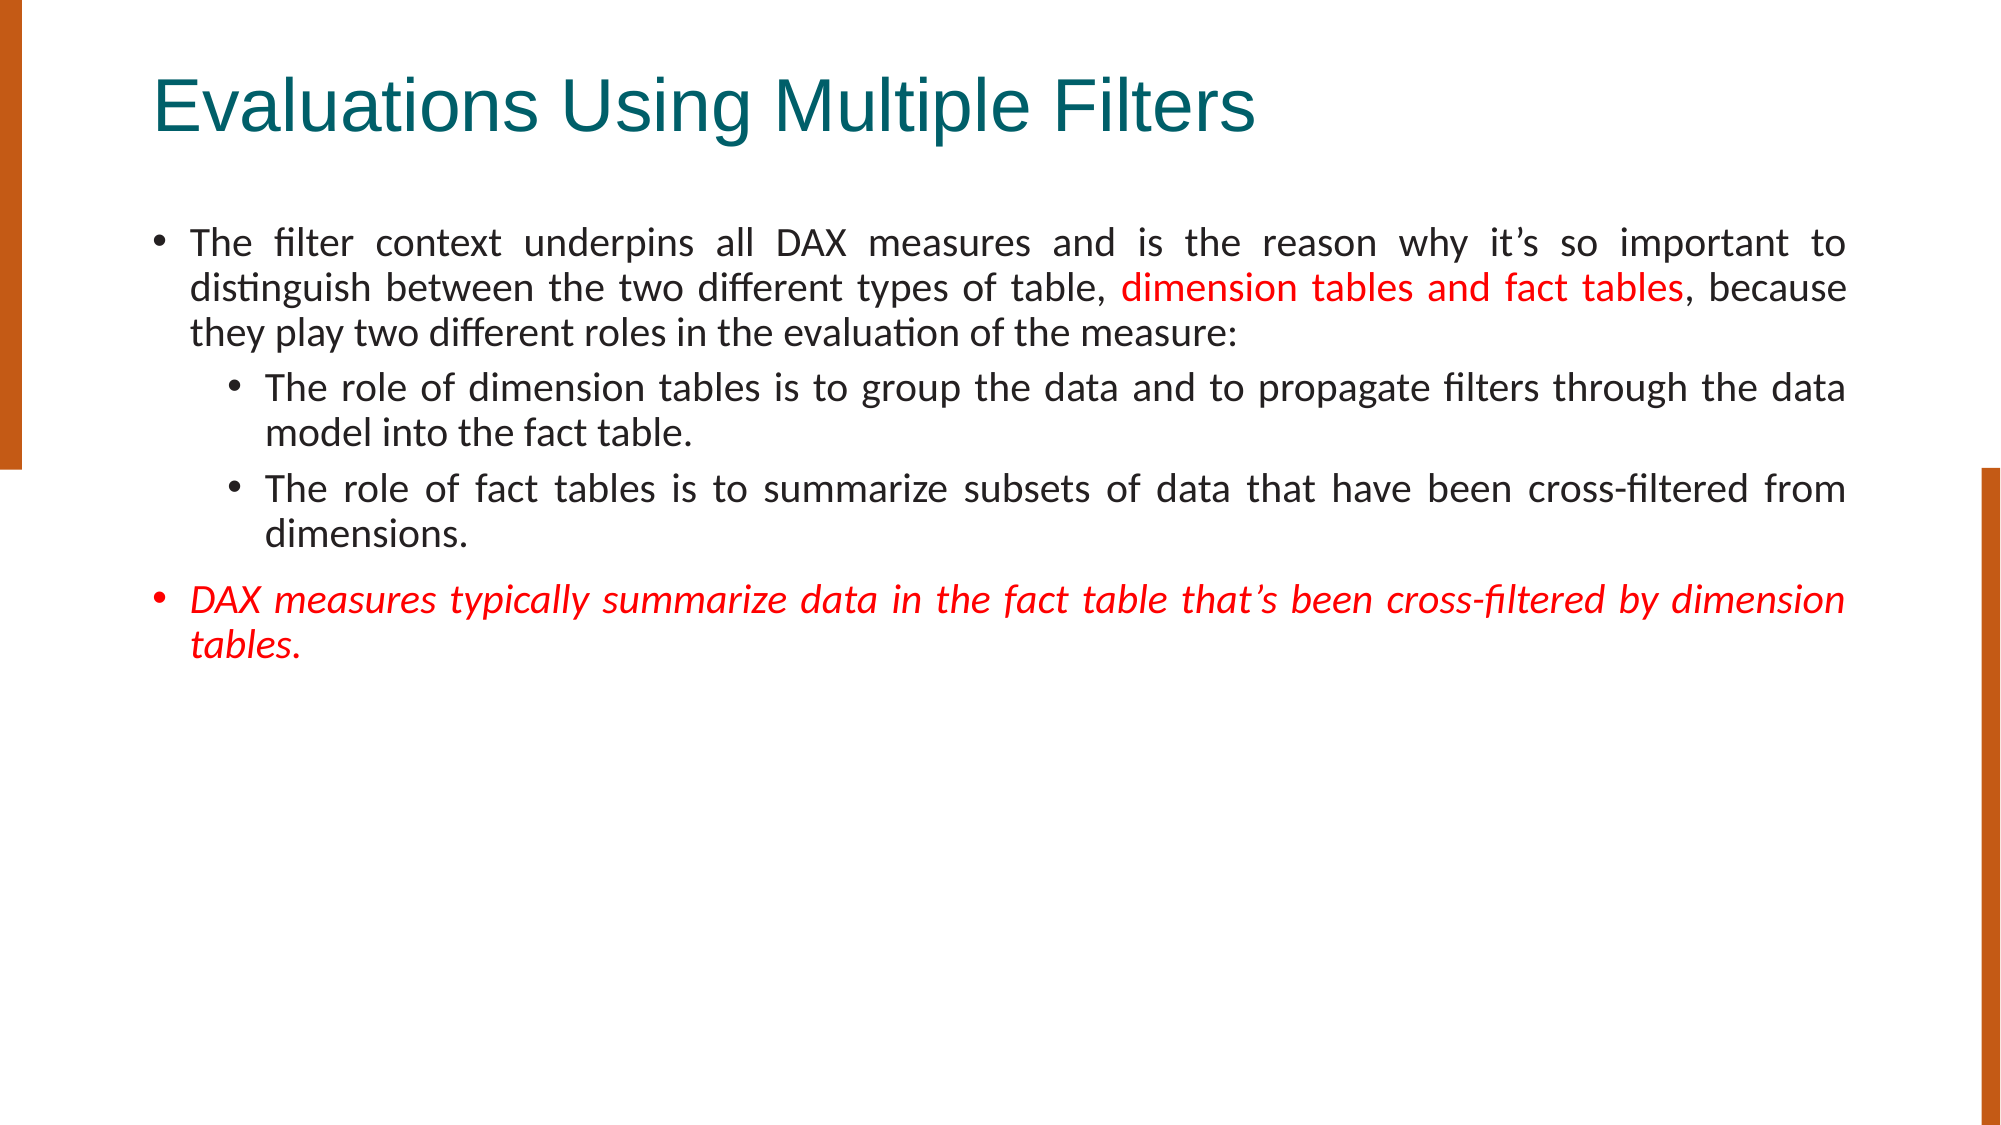

# Evaluations Using Multiple Filters
The filter context underpins all DAX measures and is the reason why it’s so important to distinguish between the two different types of table, dimension tables and fact tables, because they play two different roles in the evaluation of the measure:
The role of dimension tables is to group the data and to propagate filters through the data model into the fact table.
The role of fact tables is to summarize subsets of data that have been cross-filtered from dimensions.
DAX measures typically summarize data in the fact table that’s been cross-filtered by dimension tables.